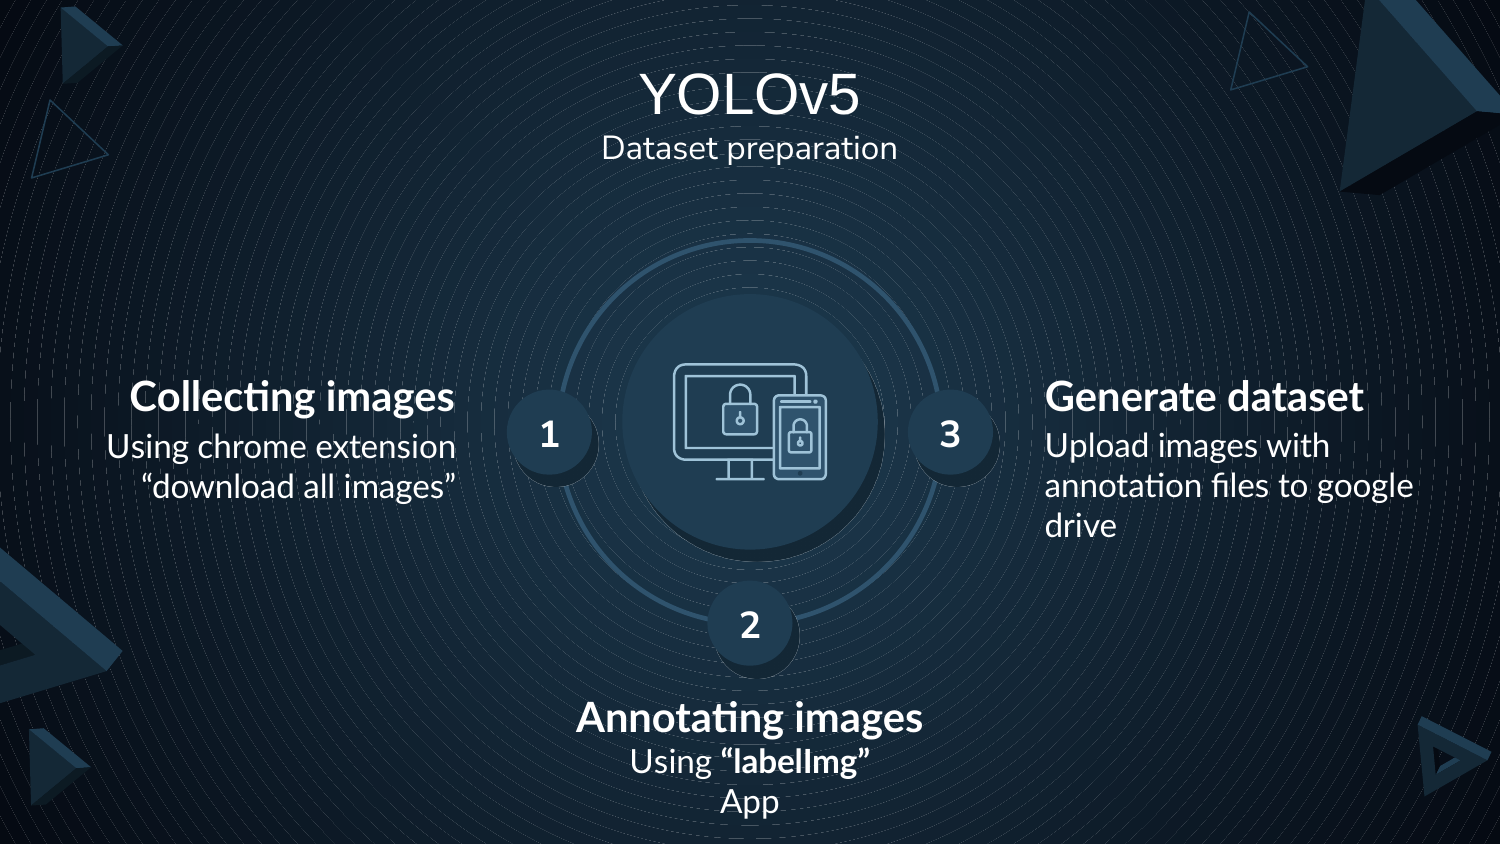

# YOLOv5 Dataset preparation

Collecting images
Generate dataset
1
3
Using chrome extension “download all images”
Upload images with annotation files to google drive
2
Annotating images
Using “labelImg” App